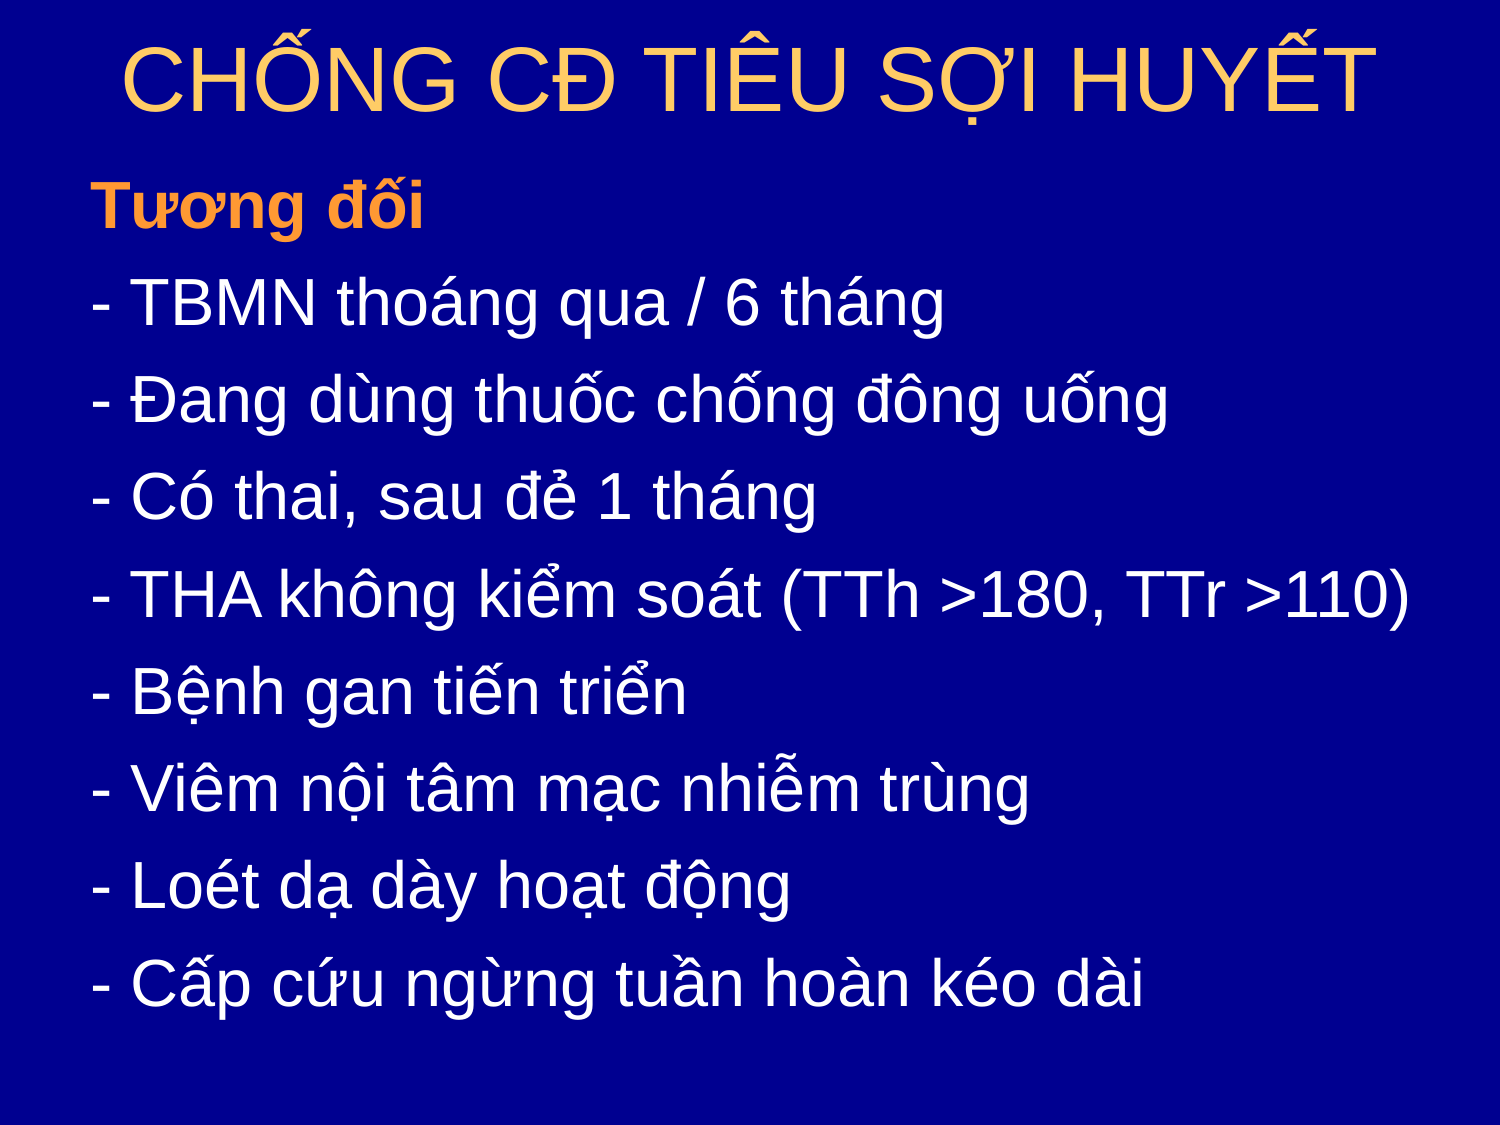

# CHỐNG CĐ TIÊU SỢI HUYẾT
Tương đối
- TBMN thoáng qua / 6 tháng
- Đang dùng thuốc chống đông uống
- Có thai, sau đẻ 1 tháng
- THA không kiểm soát (TTh >180, TTr >110)
- Bệnh gan tiến triển
- Viêm nội tâm mạc nhiễm trùng
- Loét dạ dày hoạt động
- Cấp cứu ngừng tuần hoàn kéo dài